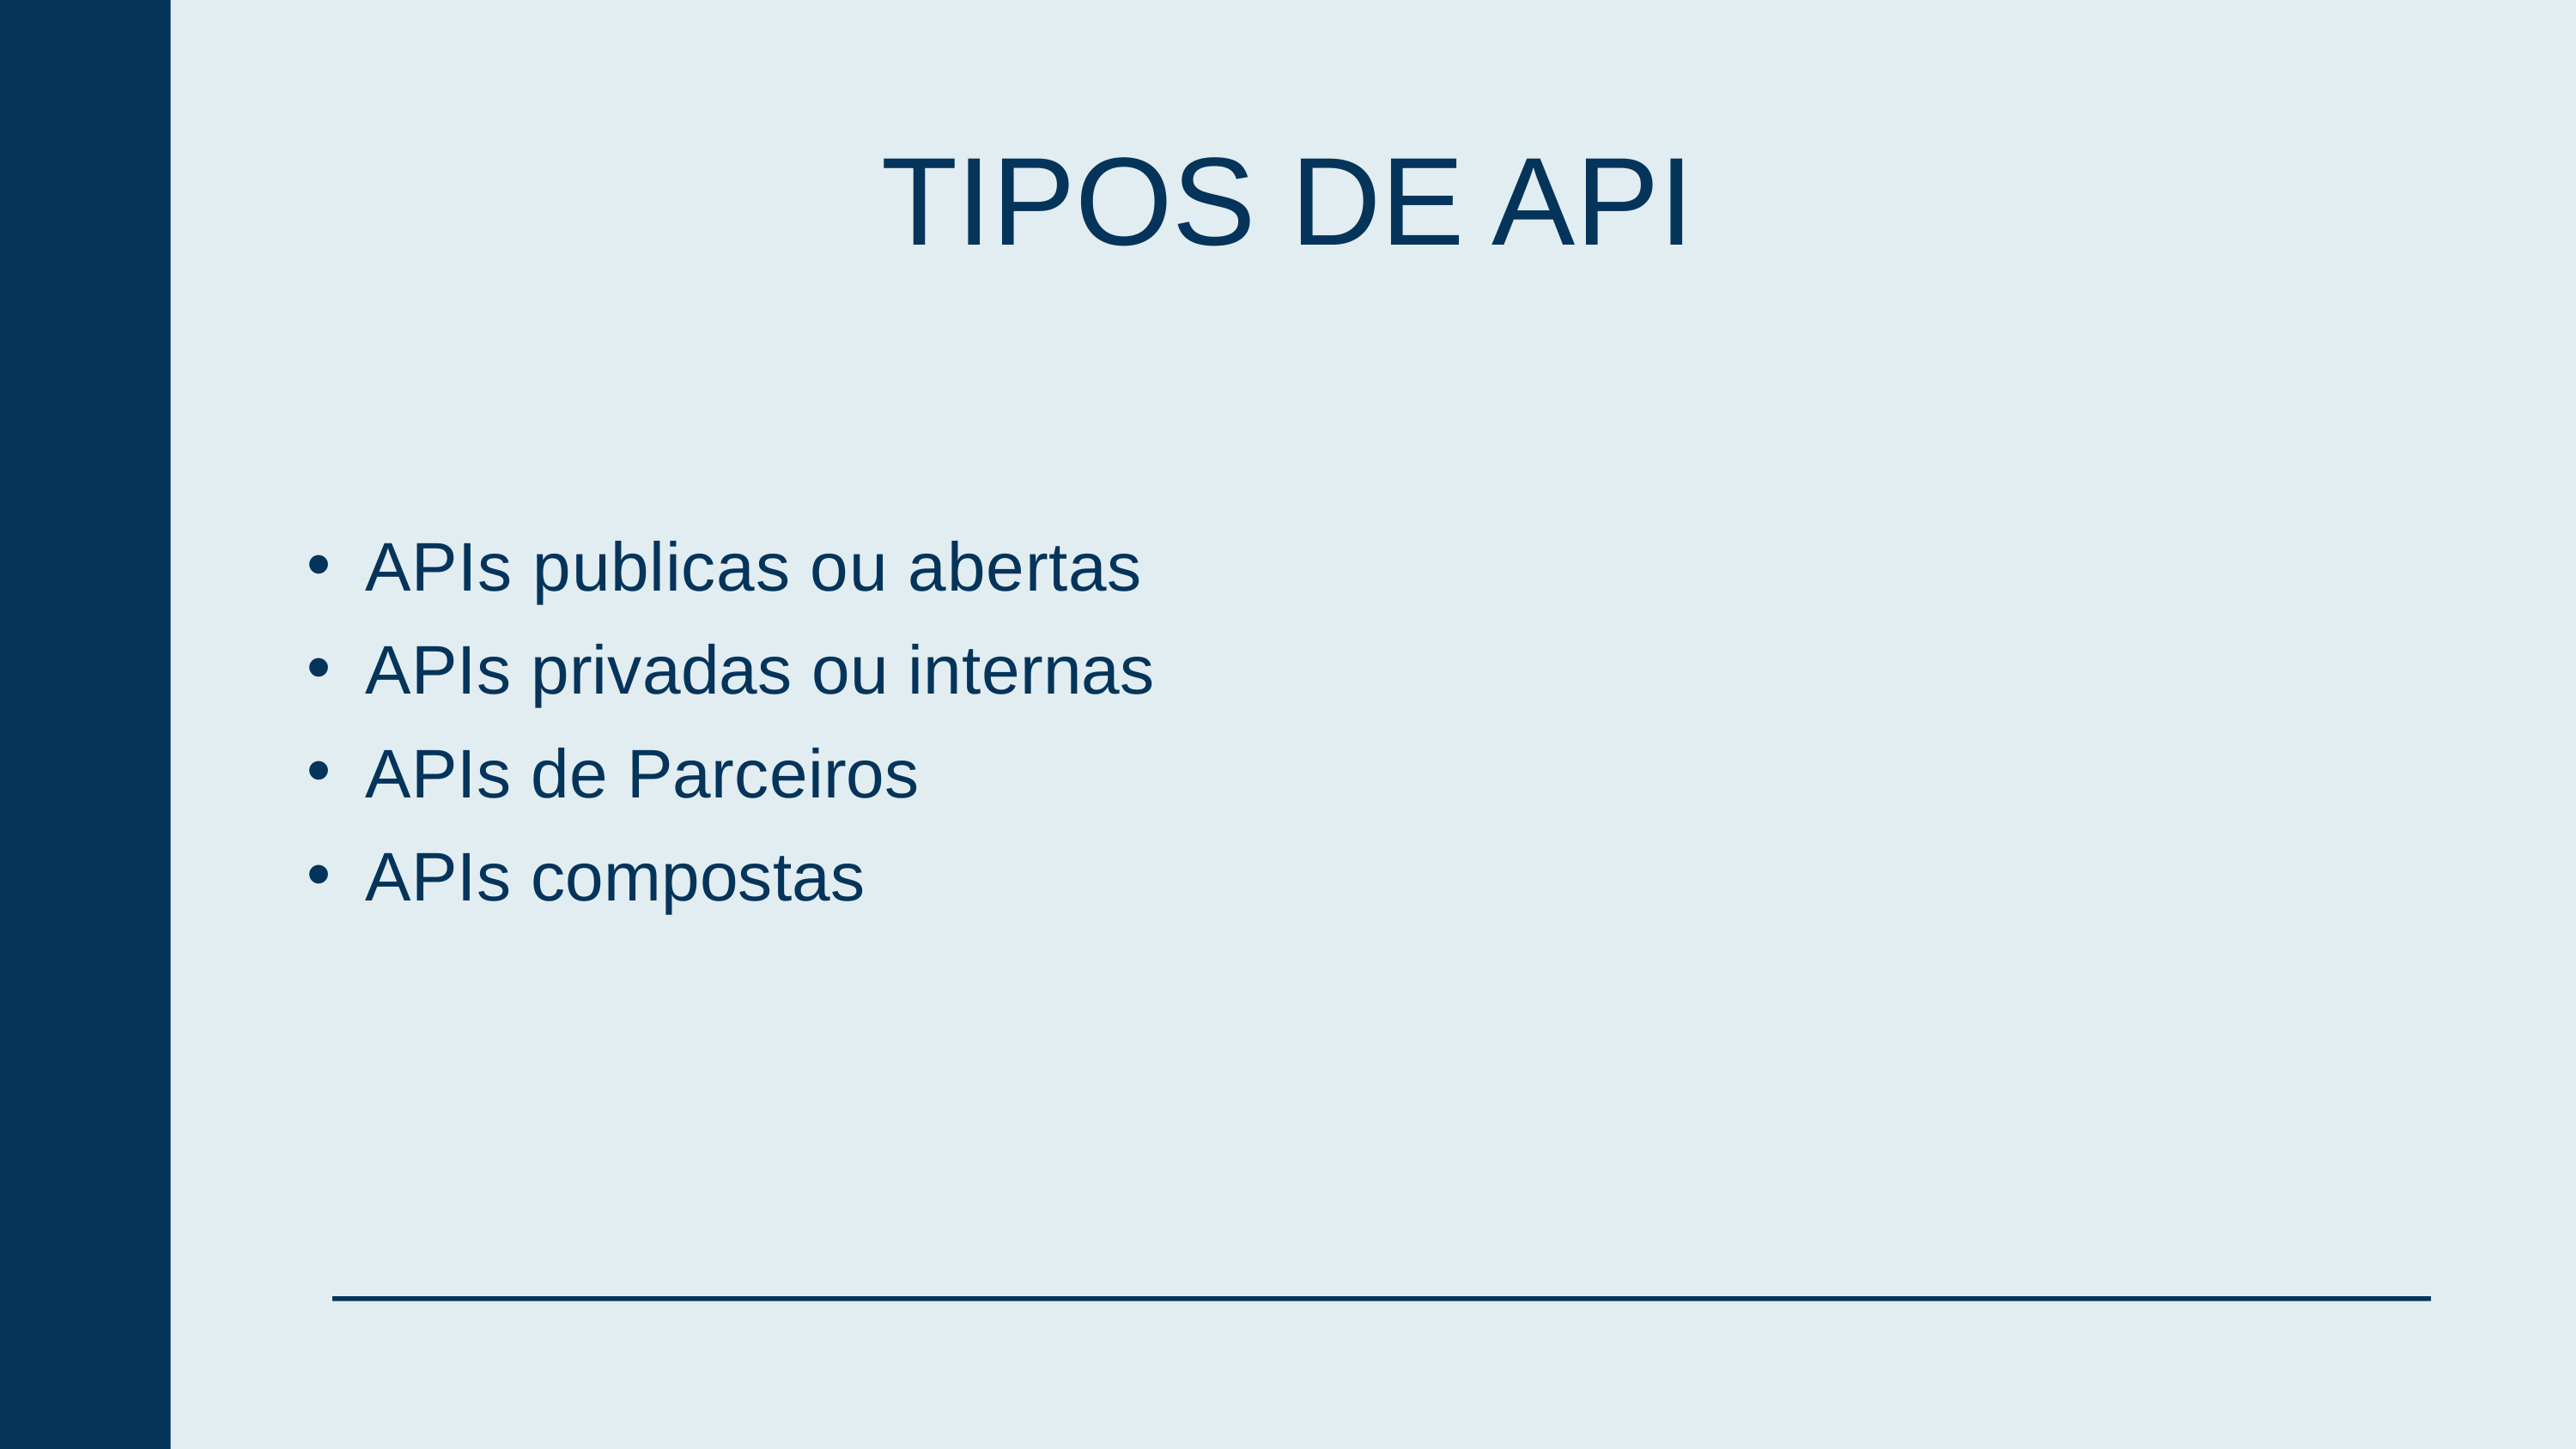

TIPOS DE API
APIs publicas ou abertas
APIs privadas ou internas
APIs de Parceiros
APIs compostas